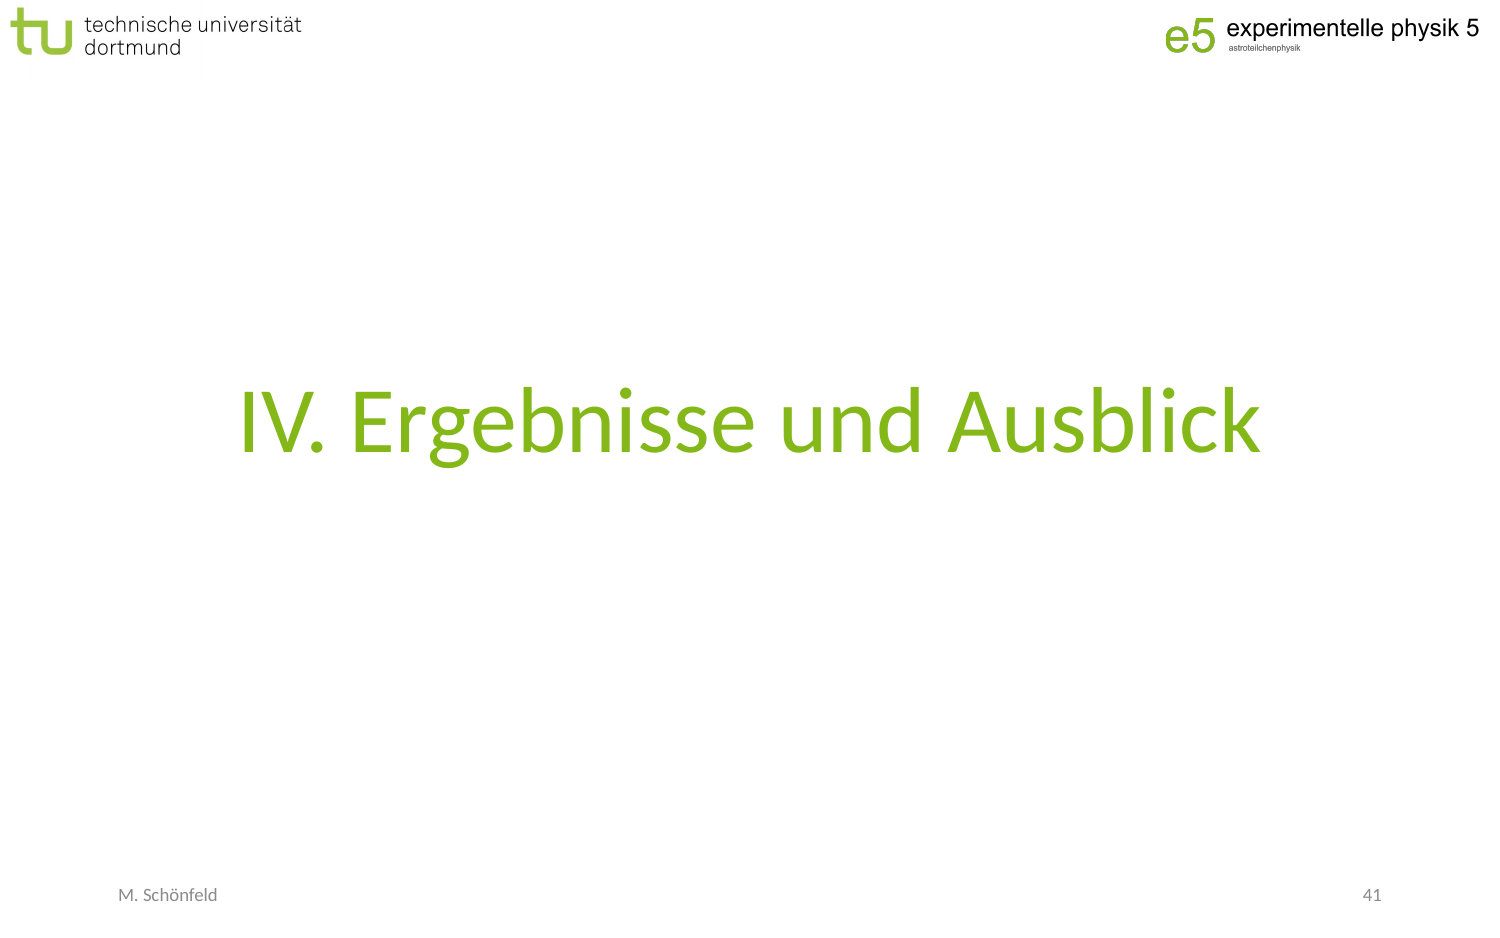

# IV. Ergebnisse und Ausblick

M. Schönfeld
41